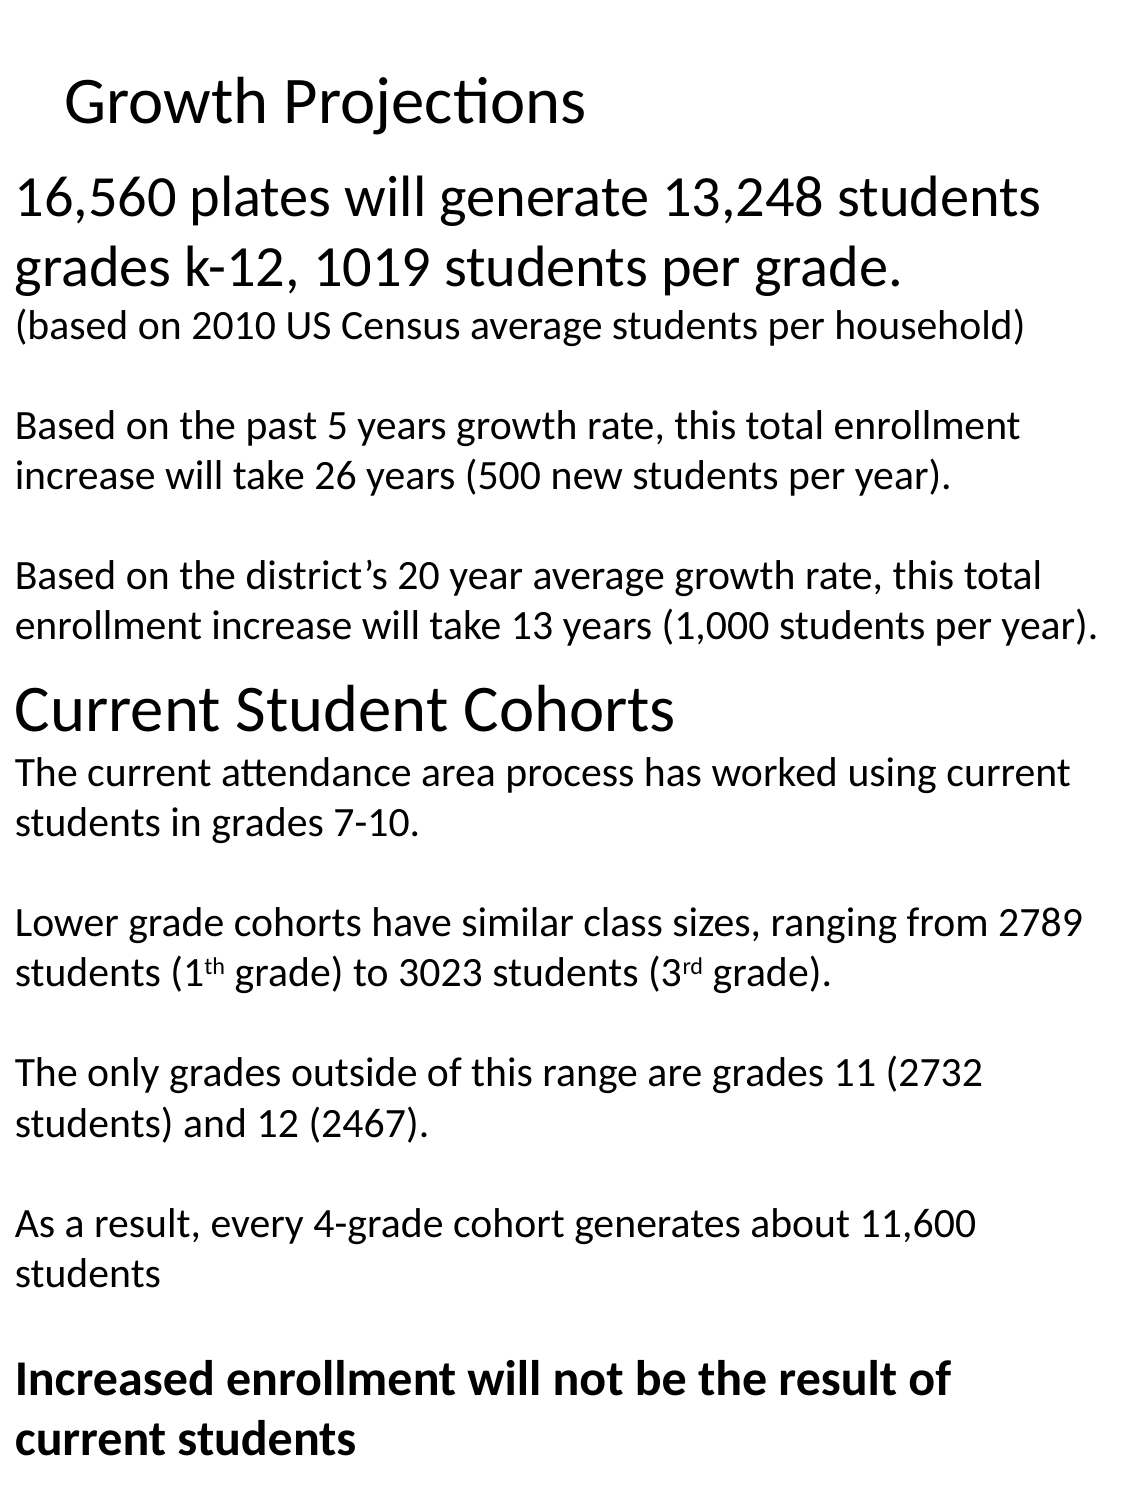

Growth Projections
16,560 plates will generate 13,248 students grades k-12, 1019 students per grade.
(based on 2010 US Census average students per household)

Based on the past 5 years growth rate, this total enrollment increase will take 26 years (500 new students per year).

Based on the district’s 20 year average growth rate, this total enrollment increase will take 13 years (1,000 students per year).
Current Student Cohorts
The current attendance area process has worked using current students in grades 7-10.

Lower grade cohorts have similar class sizes, ranging from 2789 students (1th grade) to 3023 students (3rd grade).

The only grades outside of this range are grades 11 (2732 students) and 12 (2467).

As a result, every 4-grade cohort generates about 11,600 students

Increased enrollment will not be the result of current students